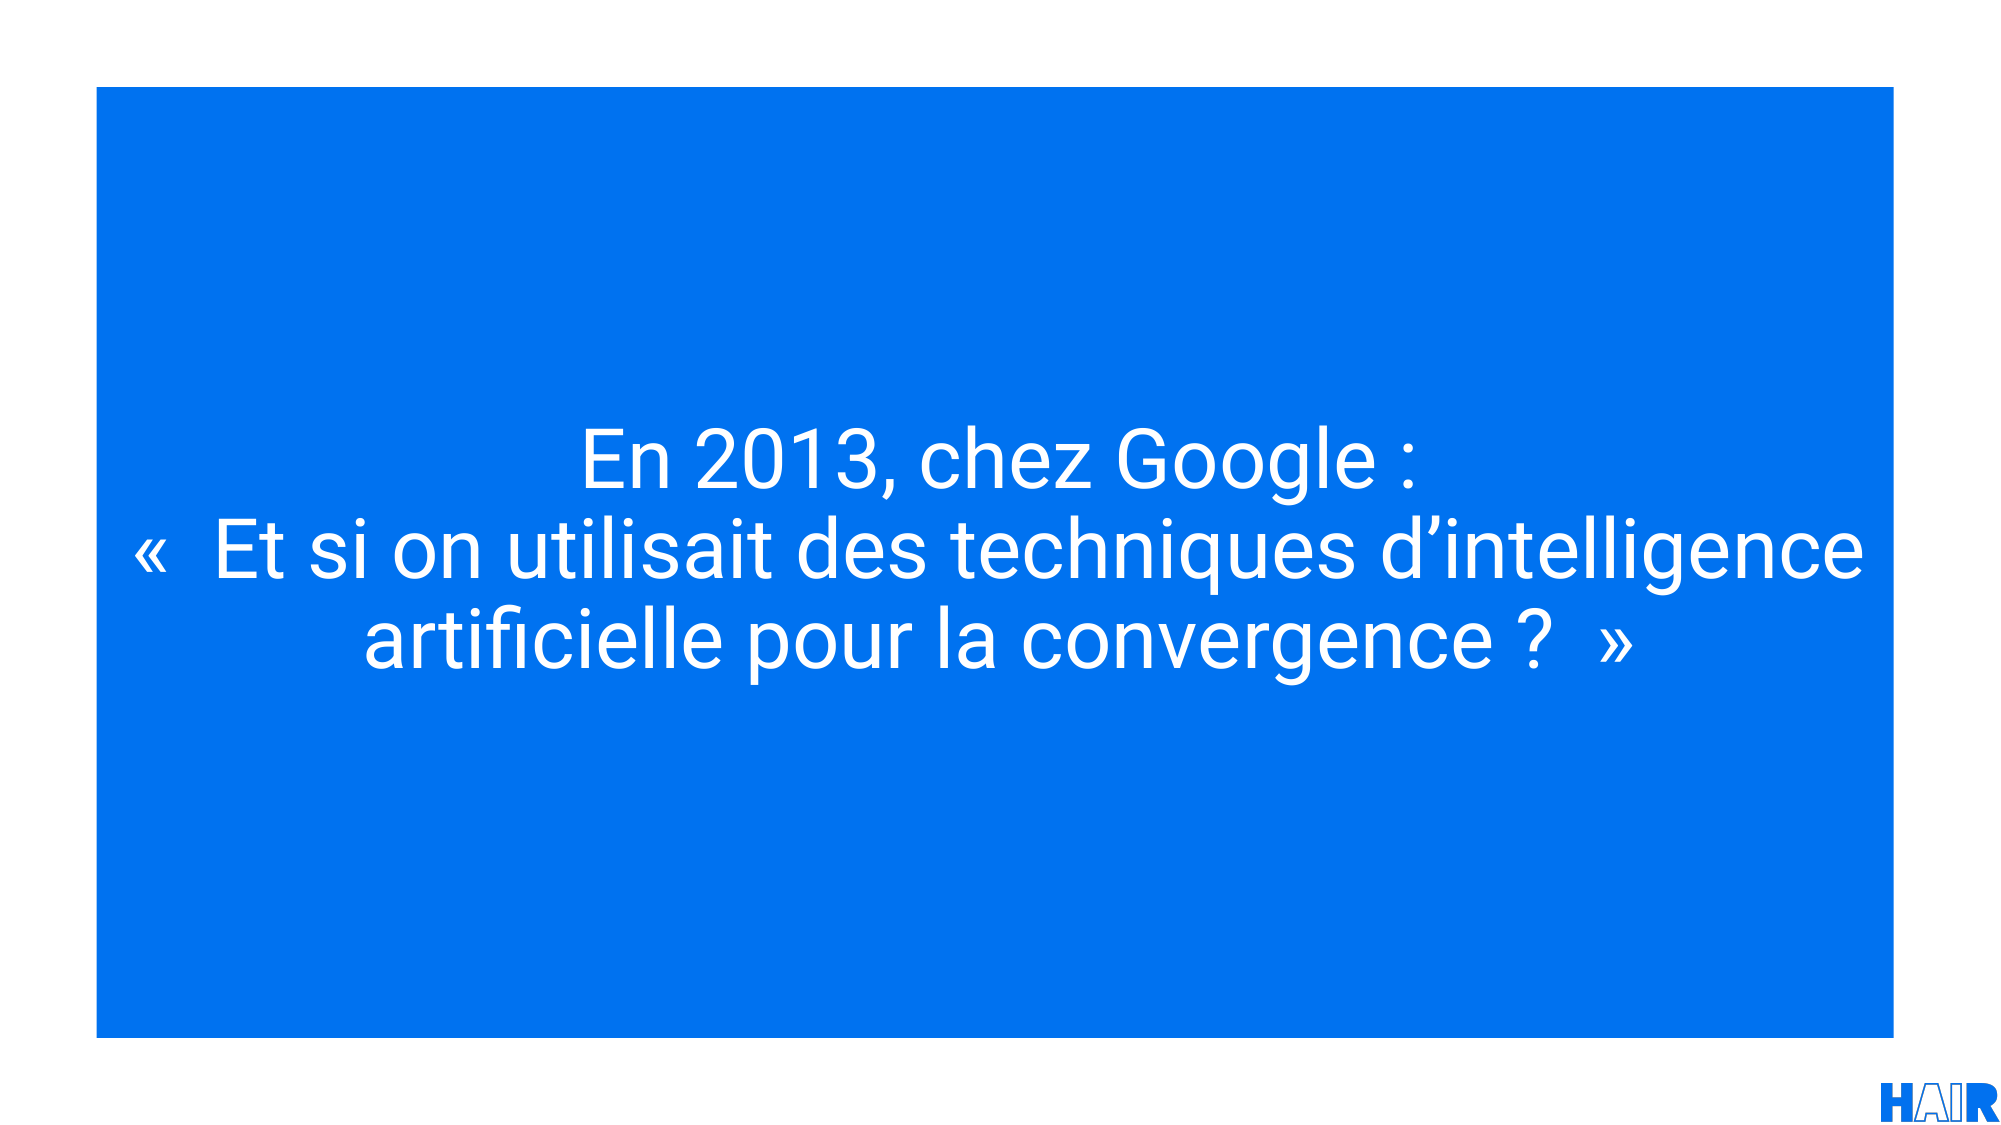

En 2013, chez Google :
«  Et si on utilisait des techniques d’intelligence artificielle pour la convergence ?  »